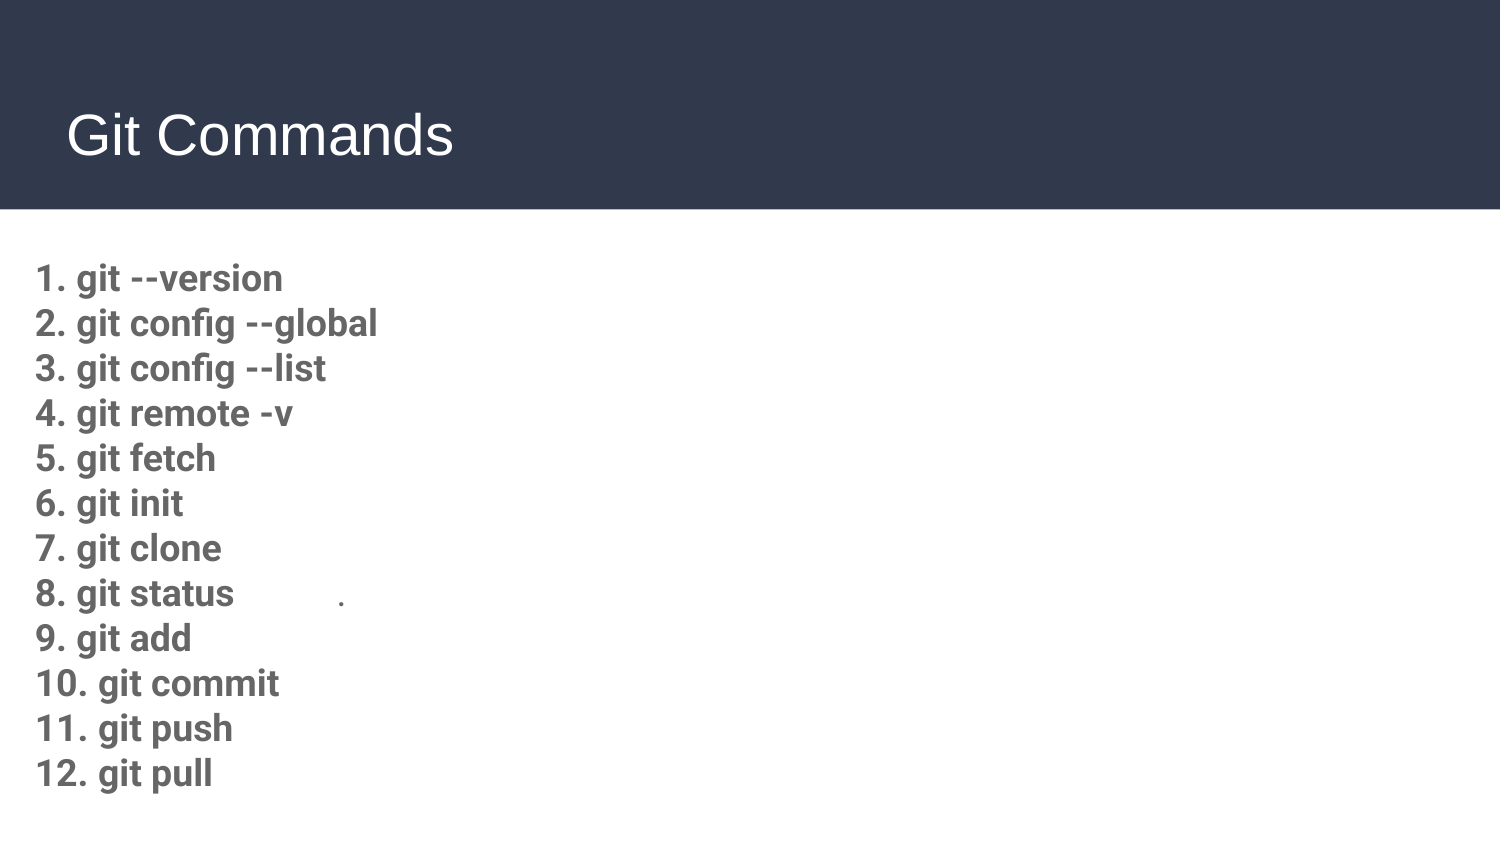

# Git Commands

1. git --version
2. git config --global
3. git config --list
4. git remote -v
5. git fetch
6. git init
7. git clone
8. git status           .
9. git add
10. git commit
11. git push
12. git pull